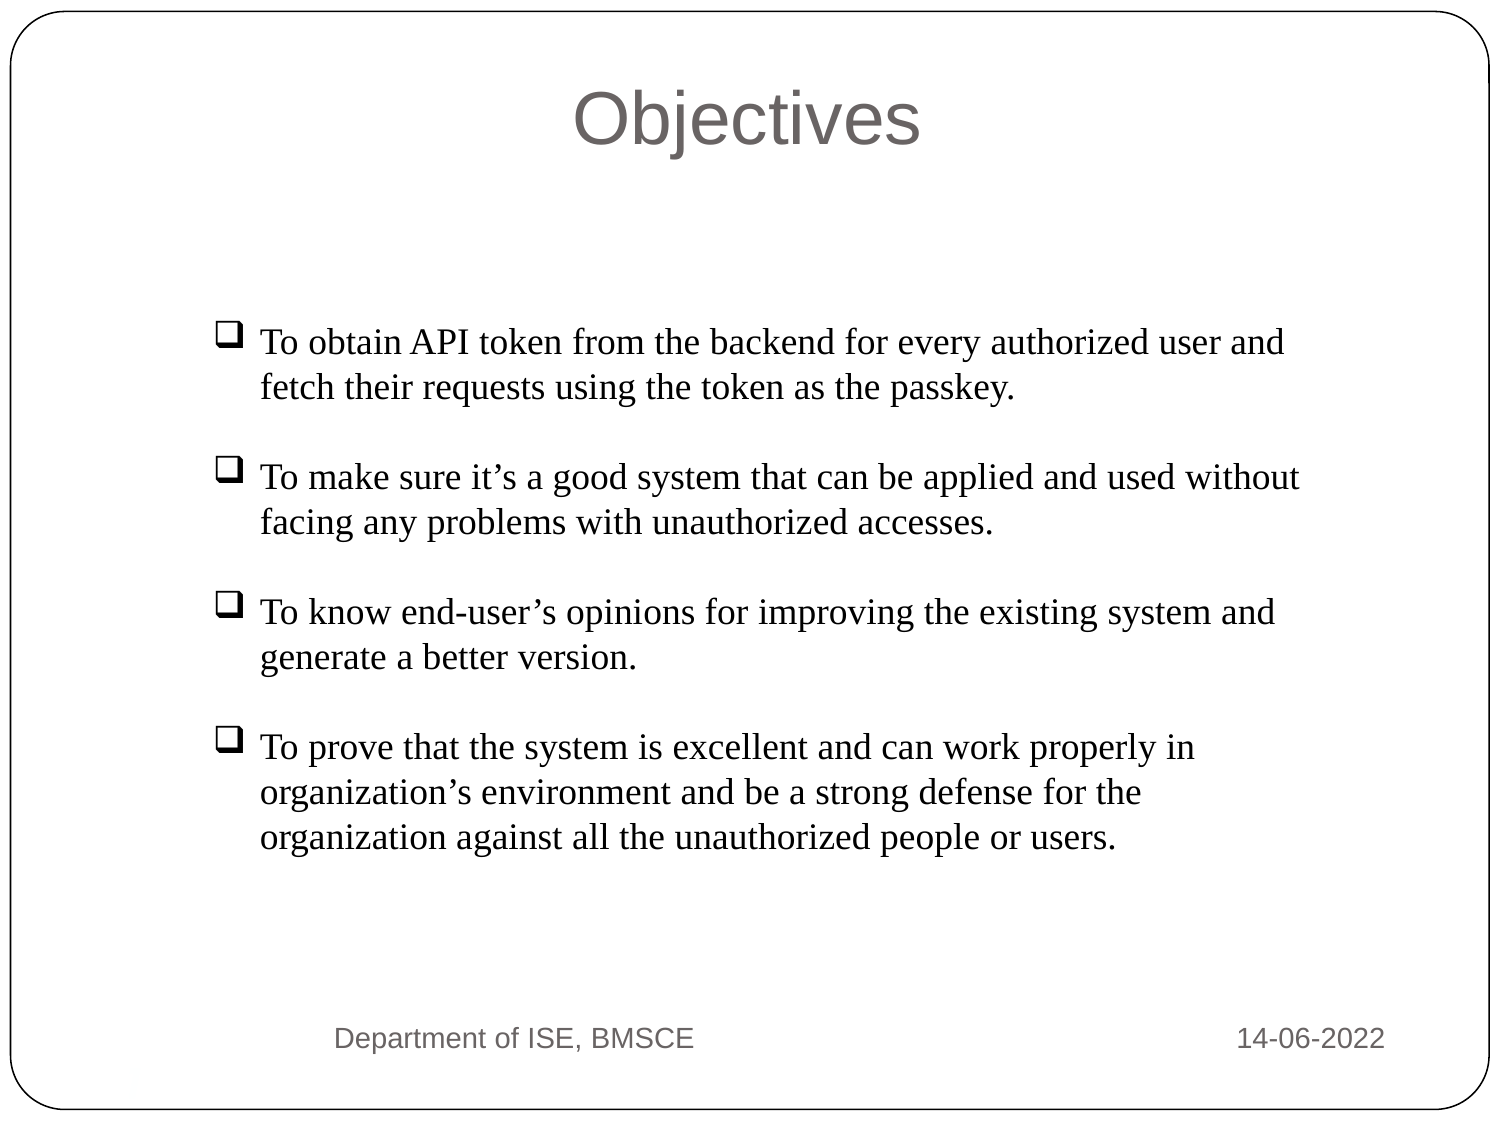

Objectives
To obtain API token from the backend for every authorized user and fetch their requests using the token as the passkey.

To make sure it’s a good system that can be applied and used without facing any problems with unauthorized accesses.

To know end-user’s opinions for improving the existing system and generate a better version.

To prove that the system is excellent and can work properly in organization’s environment and be a strong defense for the organization against all the unauthorized people or users.

Department of ISE, BMSCE
14-06-2022
1